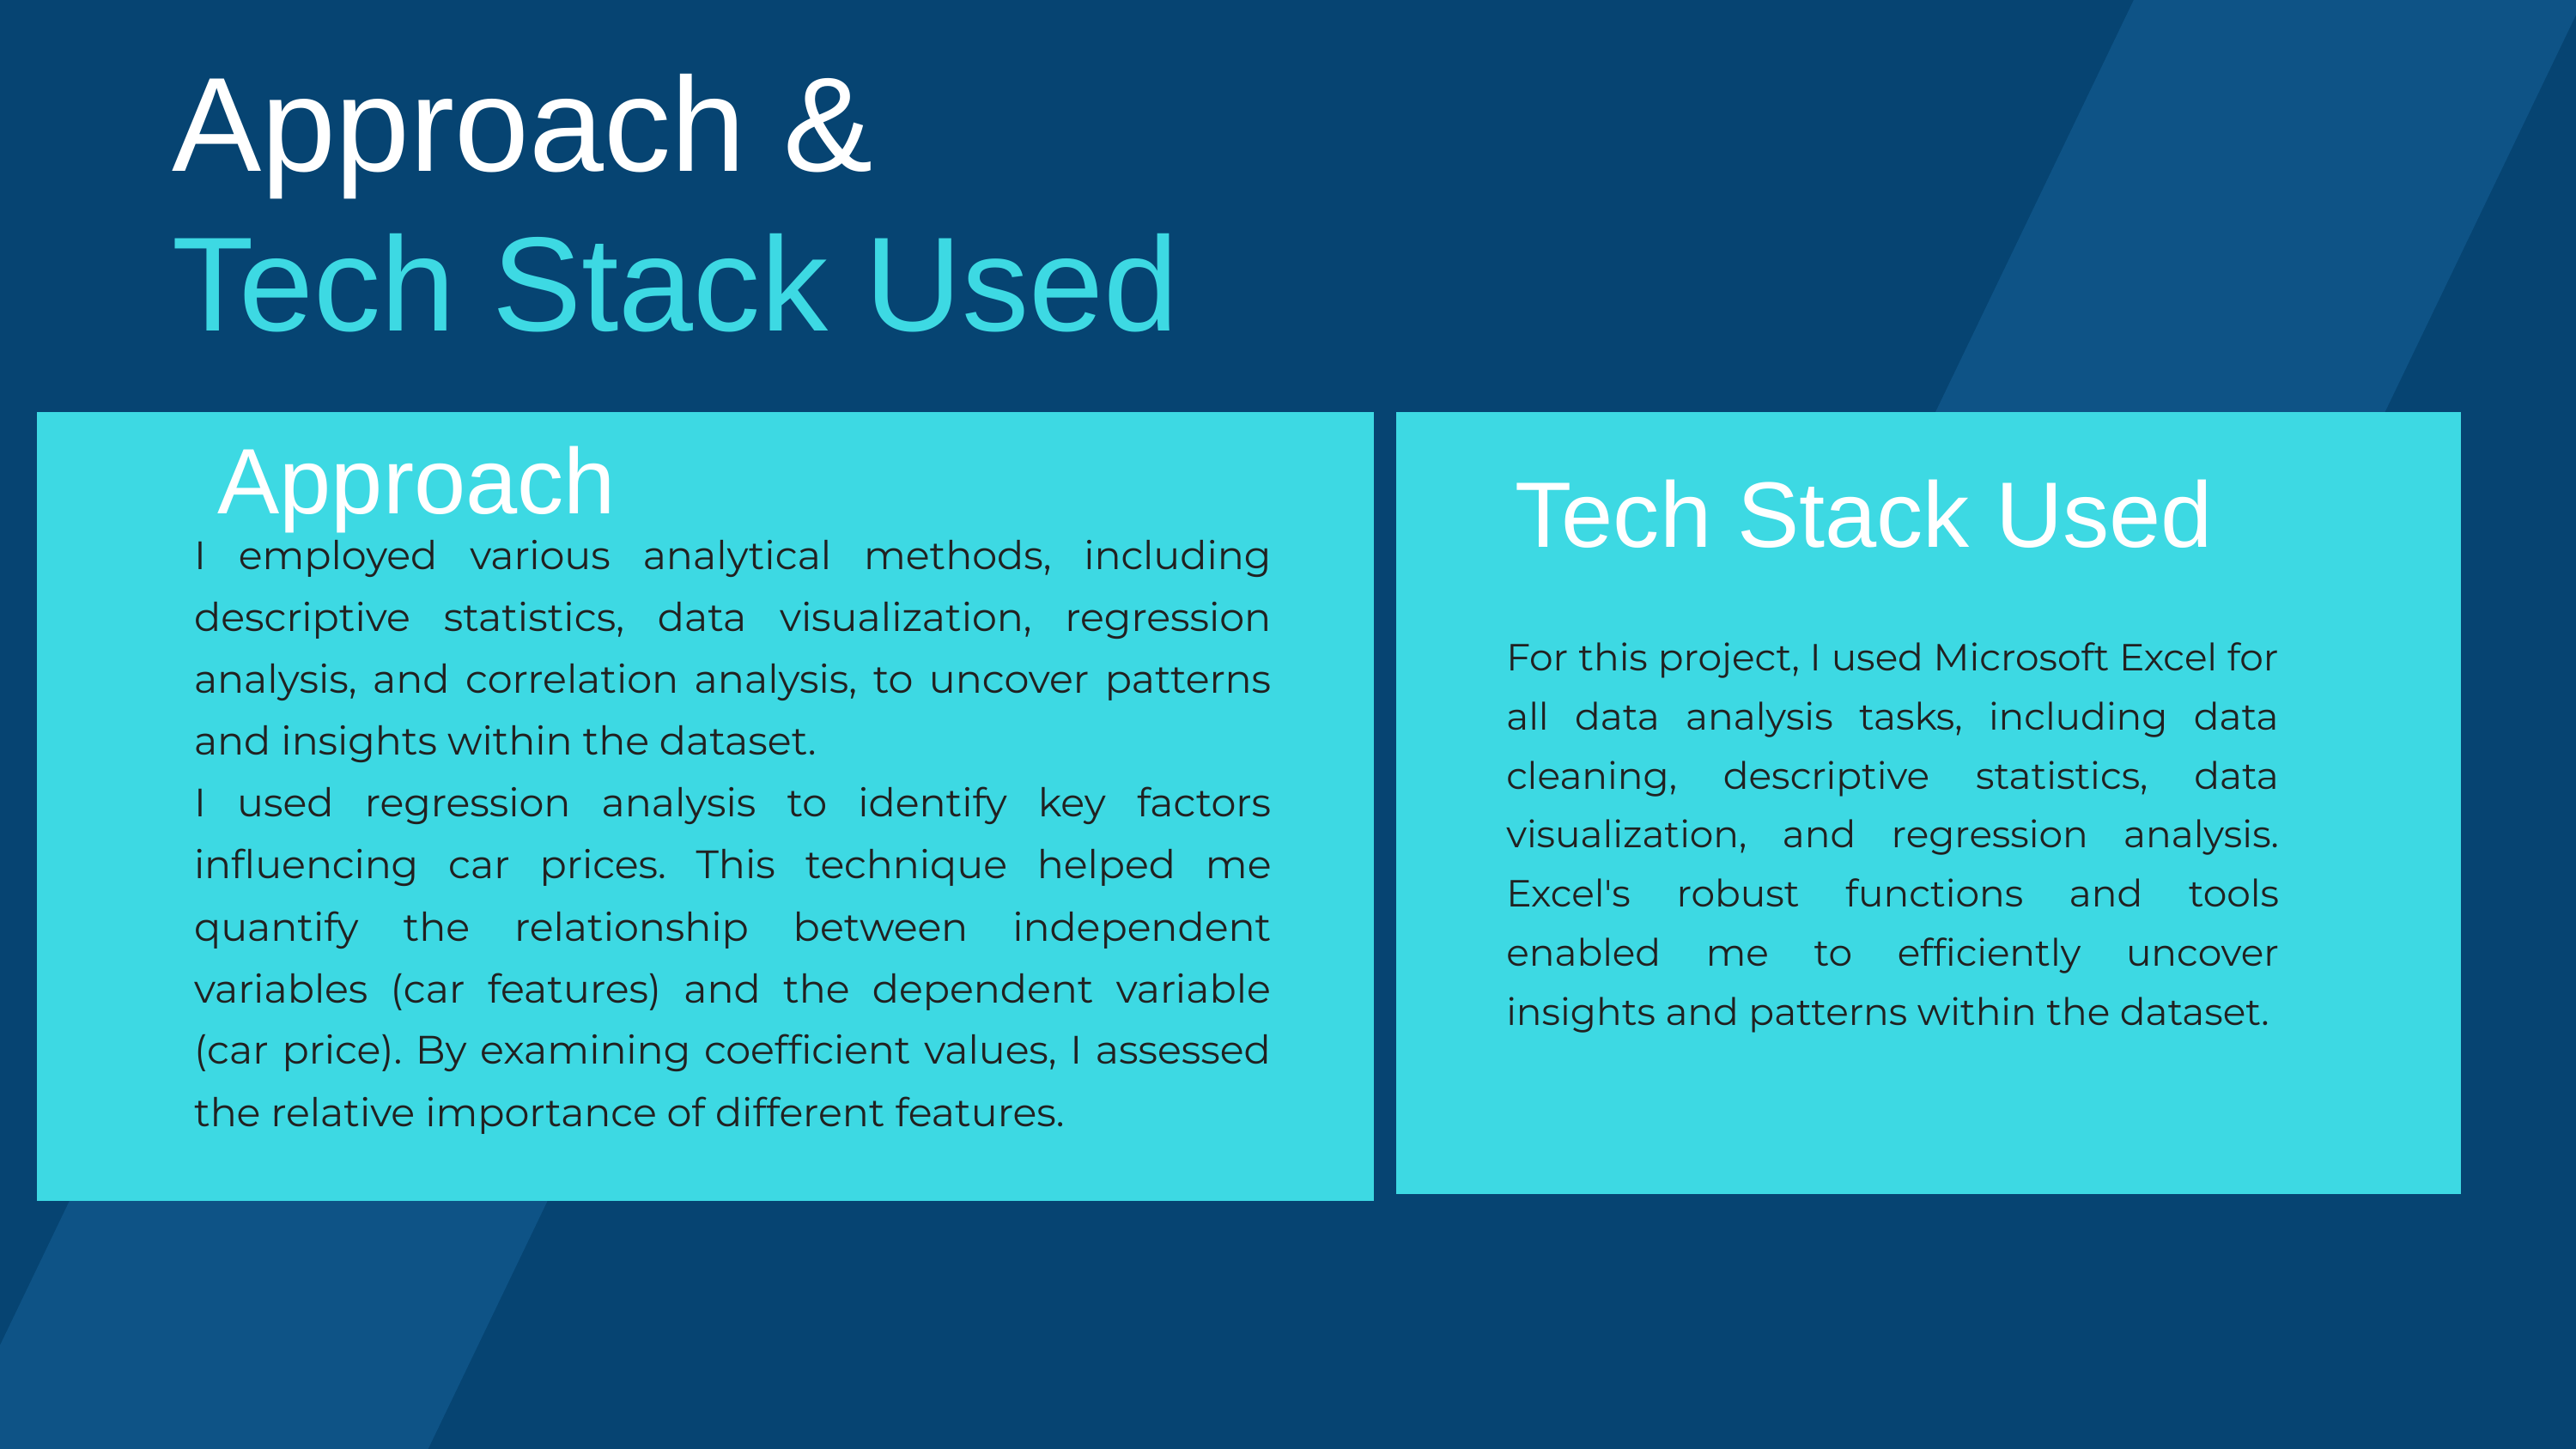

Approach &
Tech Stack Used

Approach
I employed various analytical methods, including descriptive statistics, data visualization, regression analysis, and correlation analysis, to uncover patterns and insights within the dataset.
I used regression analysis to identify key factors influencing car prices. This technique helped me quantify the relationship between independent variables (car features) and the dependent variable (car price). By examining coefficient values, I assessed the relative importance of different features.

Tech Stack Used
For this project, I used Microsoft Excel for all data analysis tasks, including data cleaning, descriptive statistics, data visualization, and regression analysis. Excel's robust functions and tools enabled me to efficiently uncover insights and patterns within the dataset.